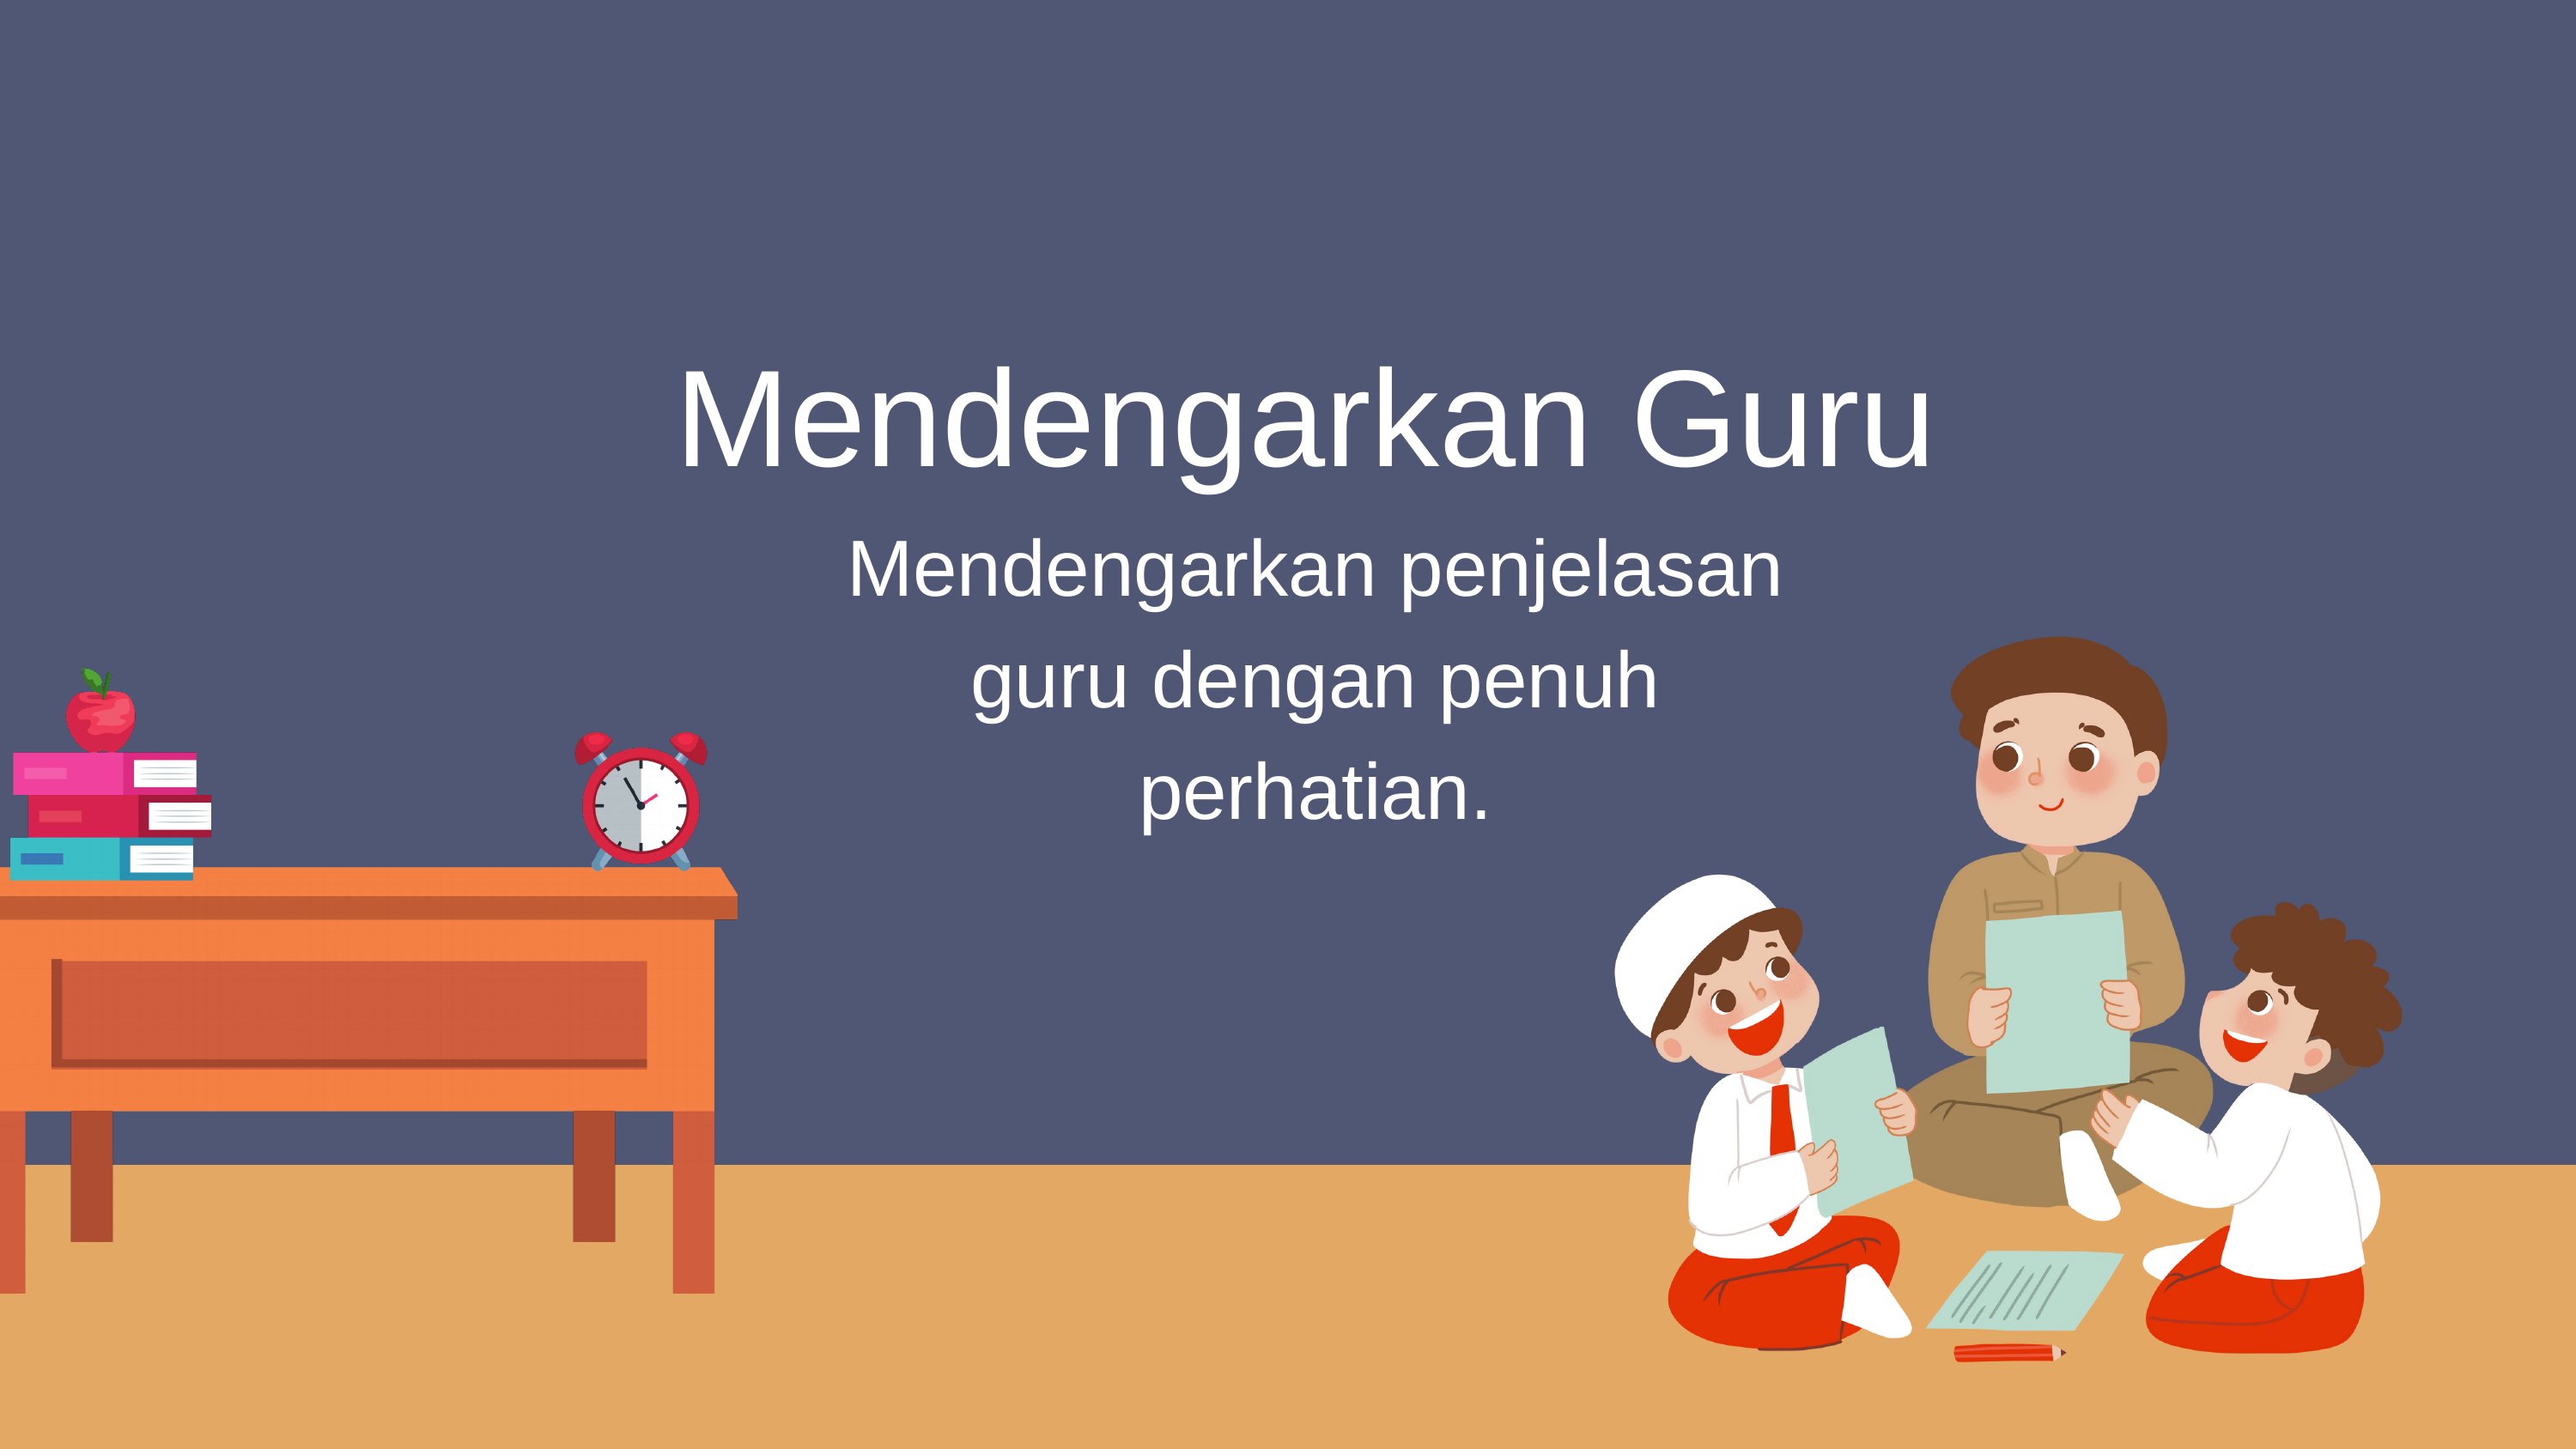

Mendengarkan Guru
Mendengarkan penjelasan guru dengan penuh perhatian.